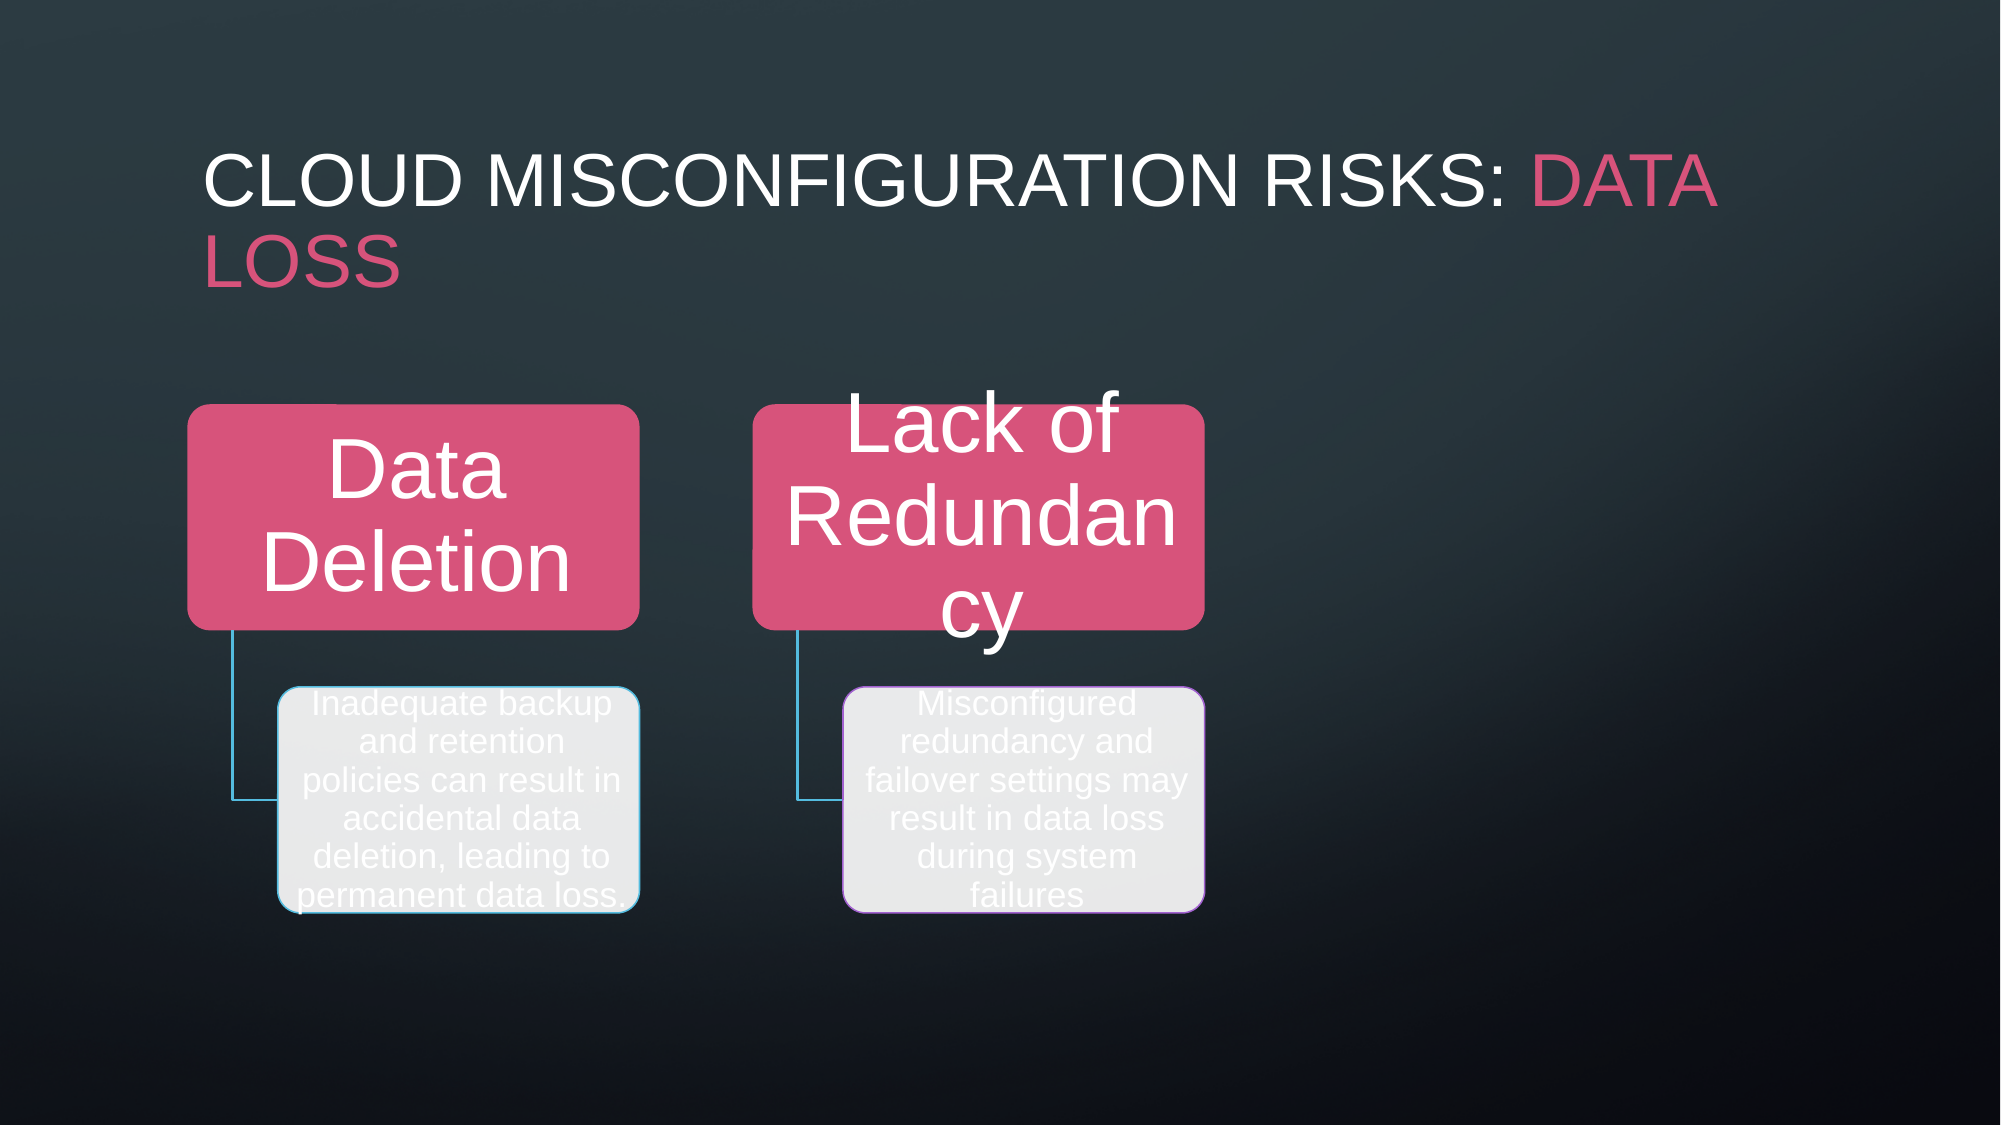

# Cloud Misconfiguration Risks: Data Loss
Data Deletion
Inadequate backup and retention policies can result in accidental data deletion, leading to permanent data loss.
Lack of Redundancy
Misconfigured redundancy and failover settings may result in data loss during system failures